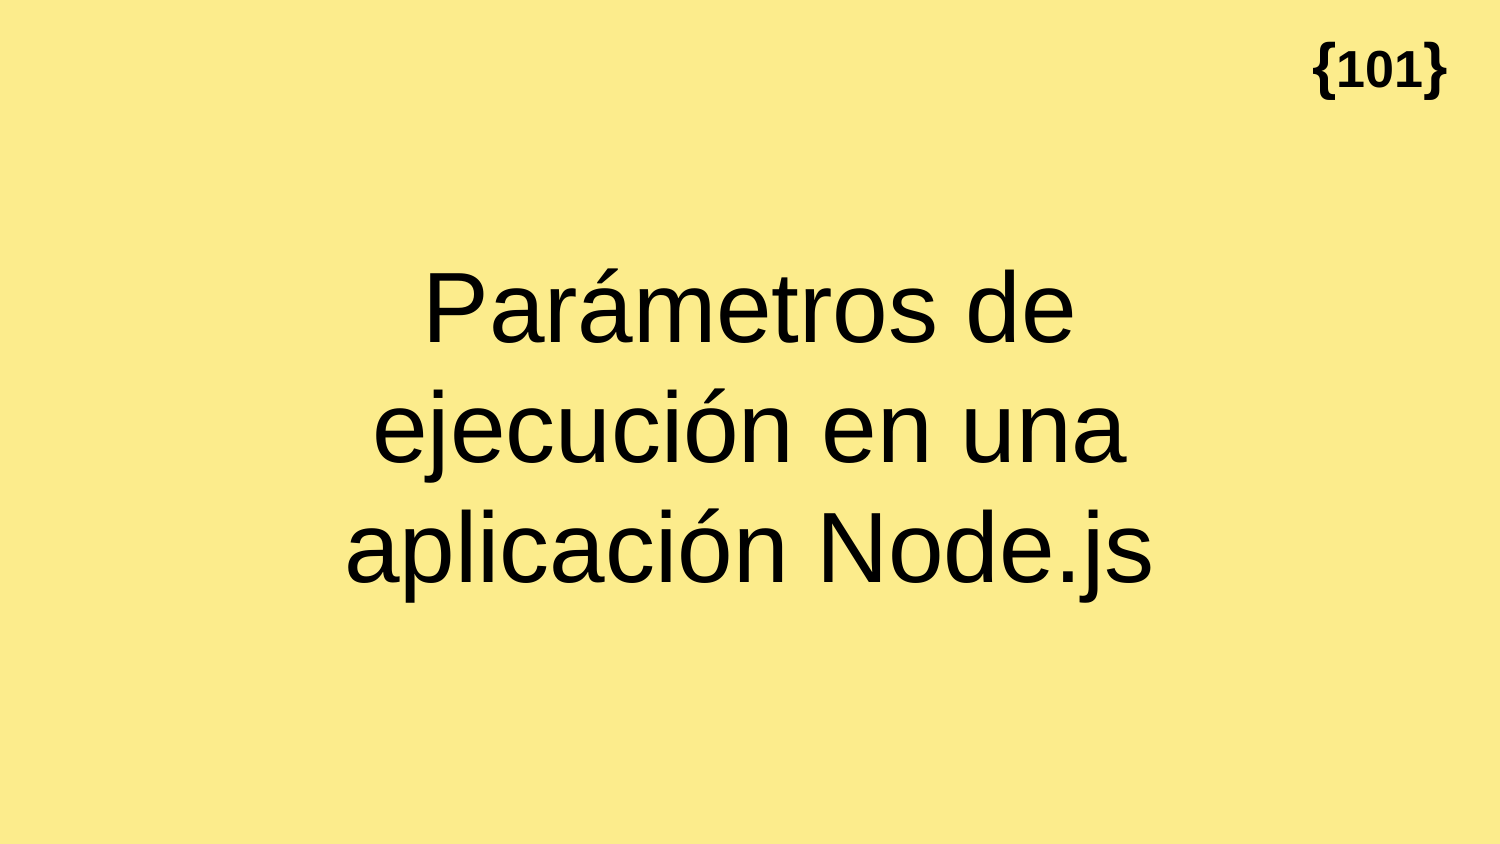

# {101}
Parámetros de ejecución en una aplicación Node.js